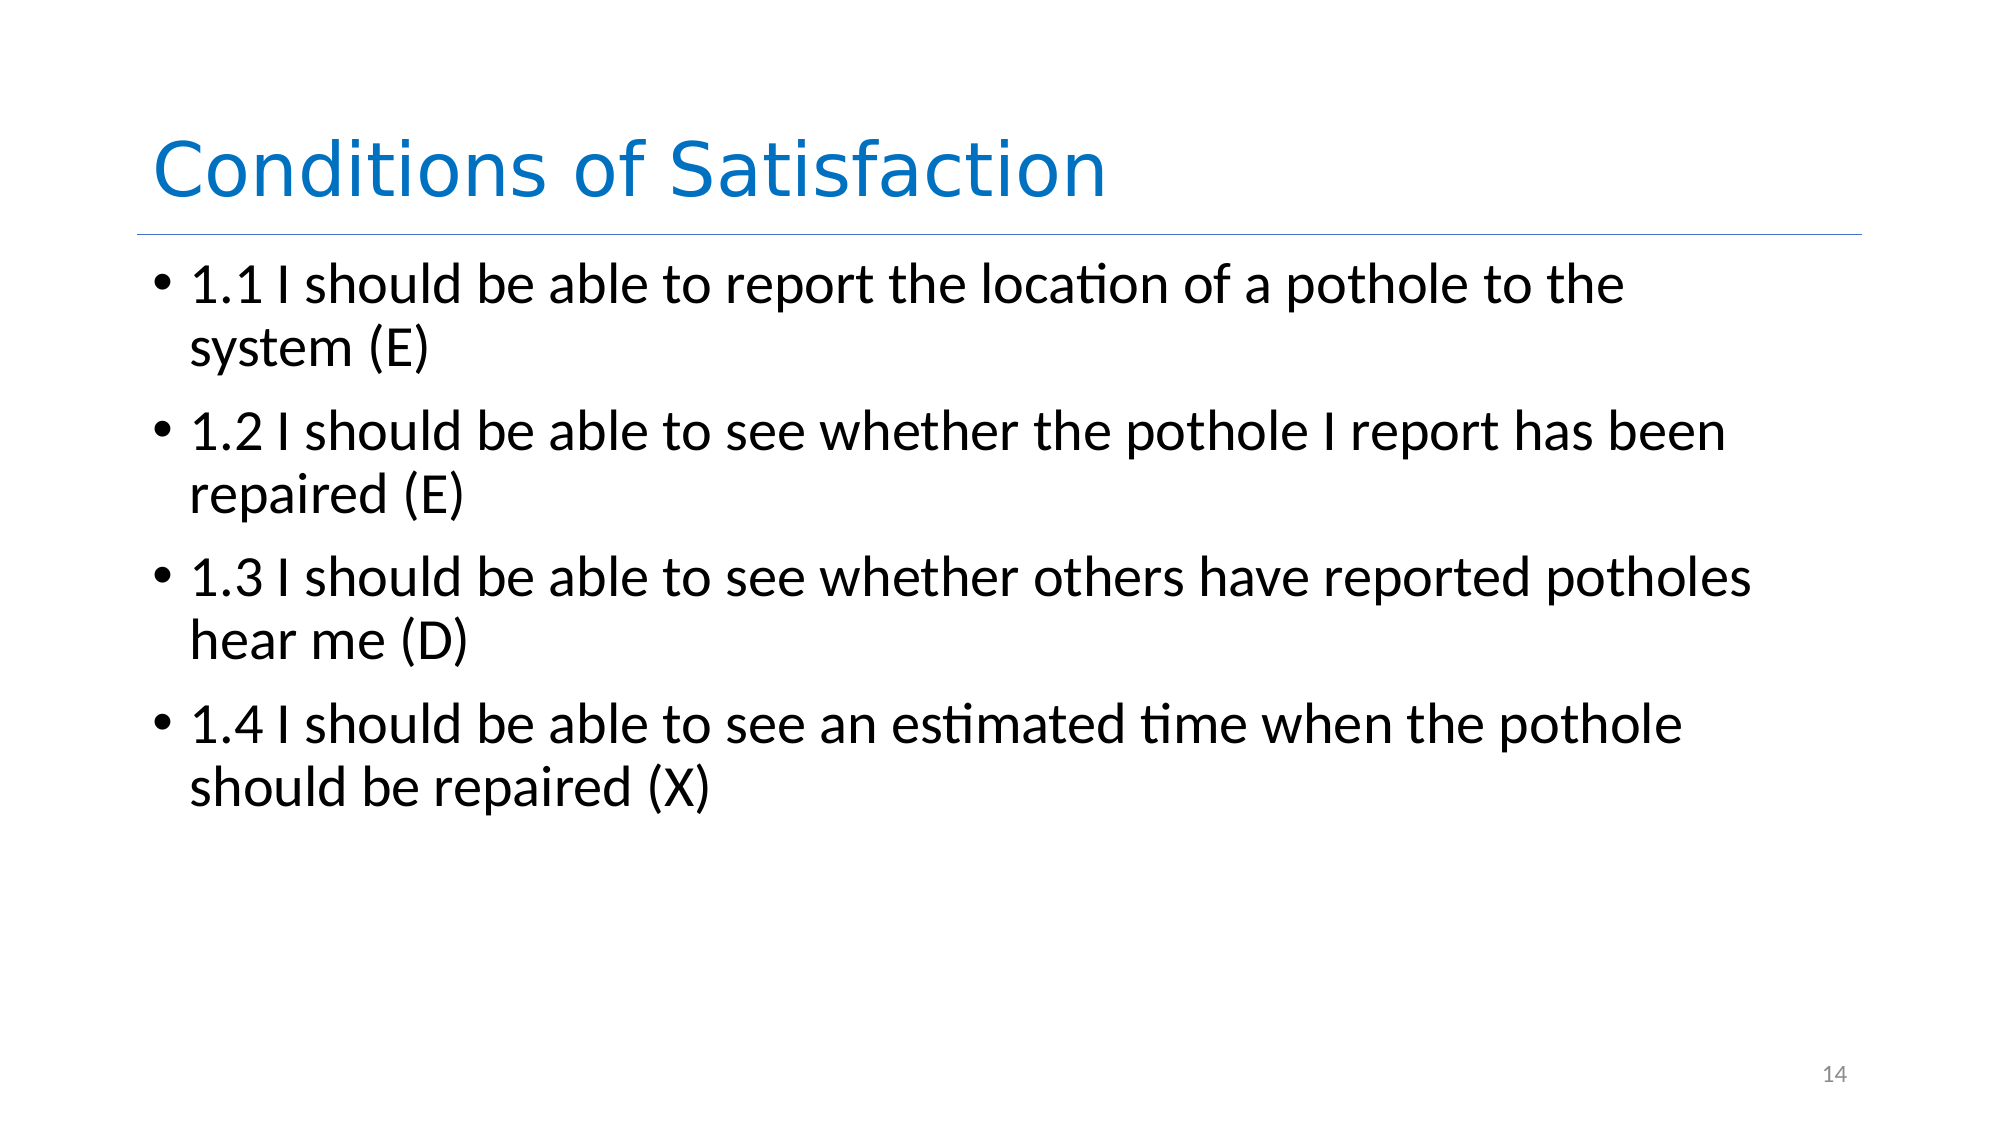

# Conditions of Satisfaction
1.1 I should be able to report the location of a pothole to the system (E)
1.2 I should be able to see whether the pothole I report has been repaired (E)
1.3 I should be able to see whether others have reported potholes hear me (D)
1.4 I should be able to see an estimated time when the pothole should be repaired (X)

14